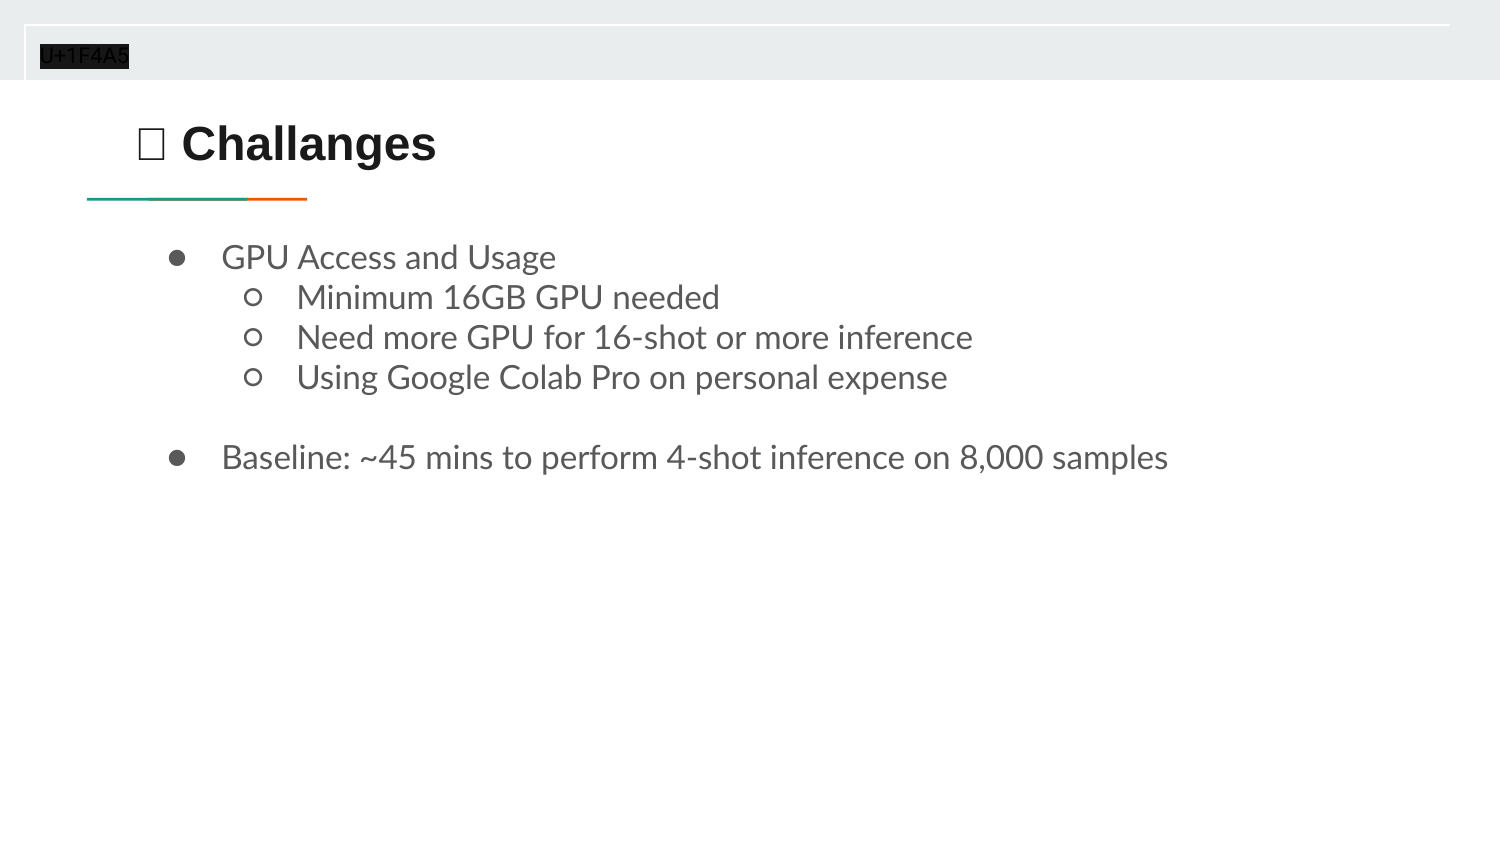

| U+1F4A5 |
| --- |
# 🦩 Challanges
GPU Access and Usage
Minimum 16GB GPU needed
Need more GPU for 16-shot or more inference
Using Google Colab Pro on personal expense

Baseline: ~45 mins to perform 4-shot inference on 8,000 samples